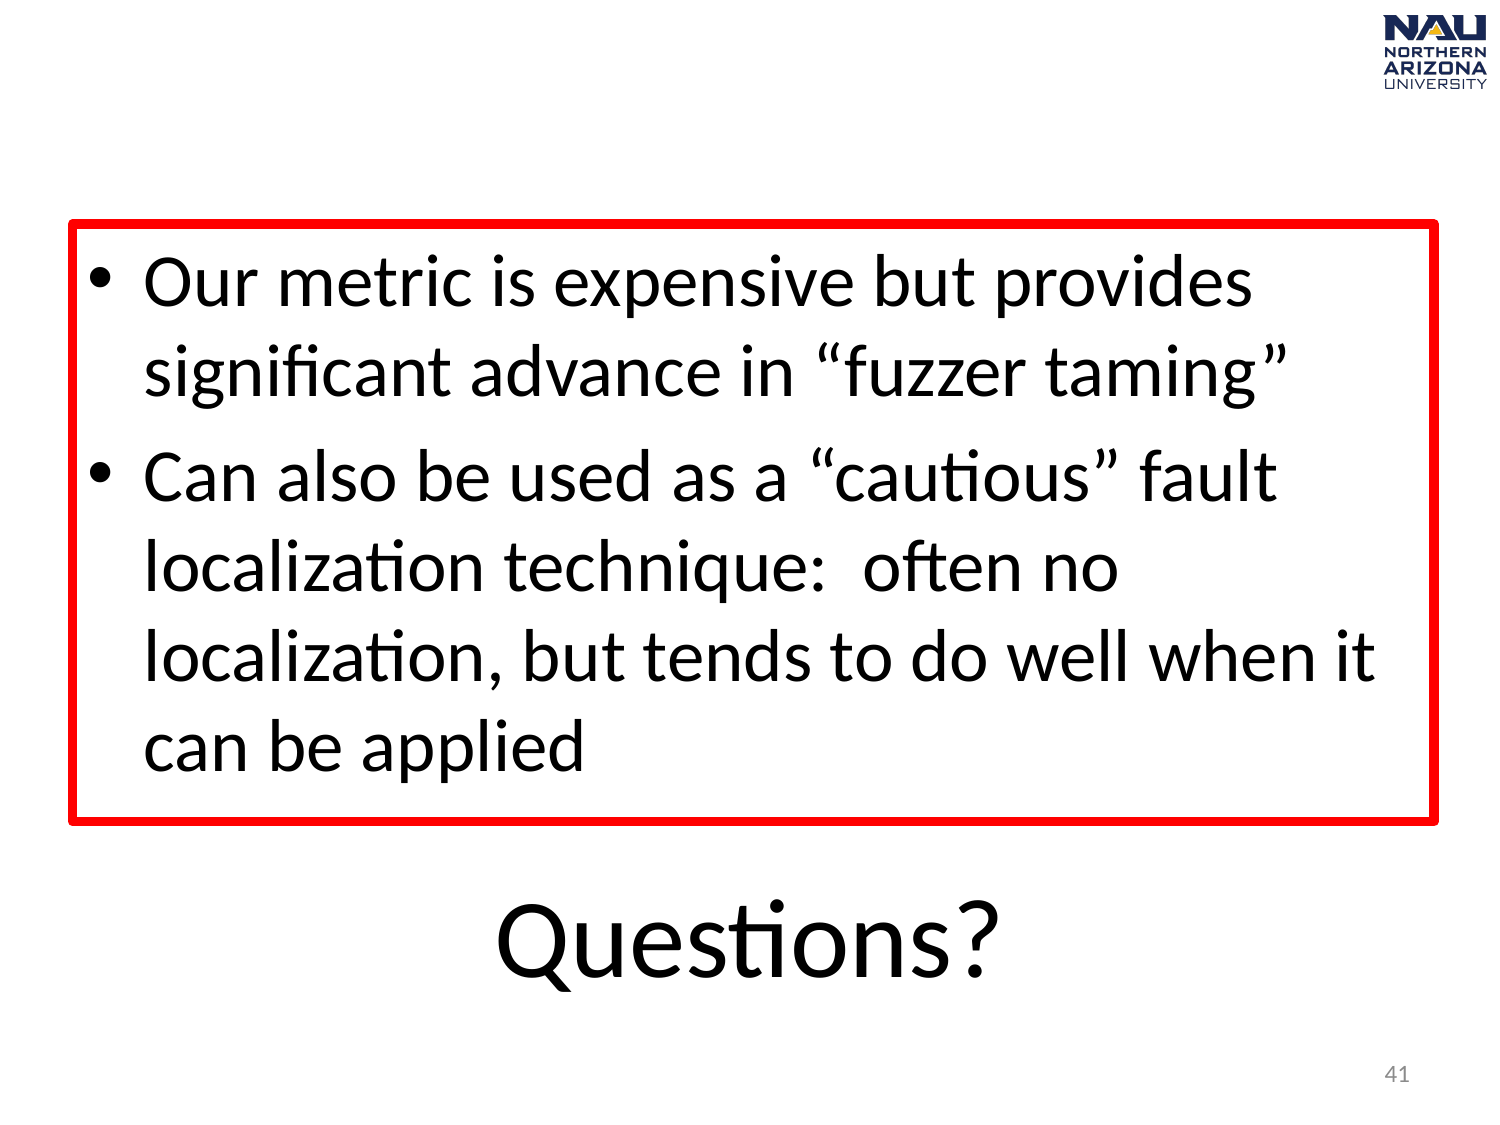

Our metric is expensive but provides significant advance in “fuzzer taming”
Can also be used as a “cautious” fault localization technique:  often no localization, but tends to do well when it can be applied

# Questions?
41